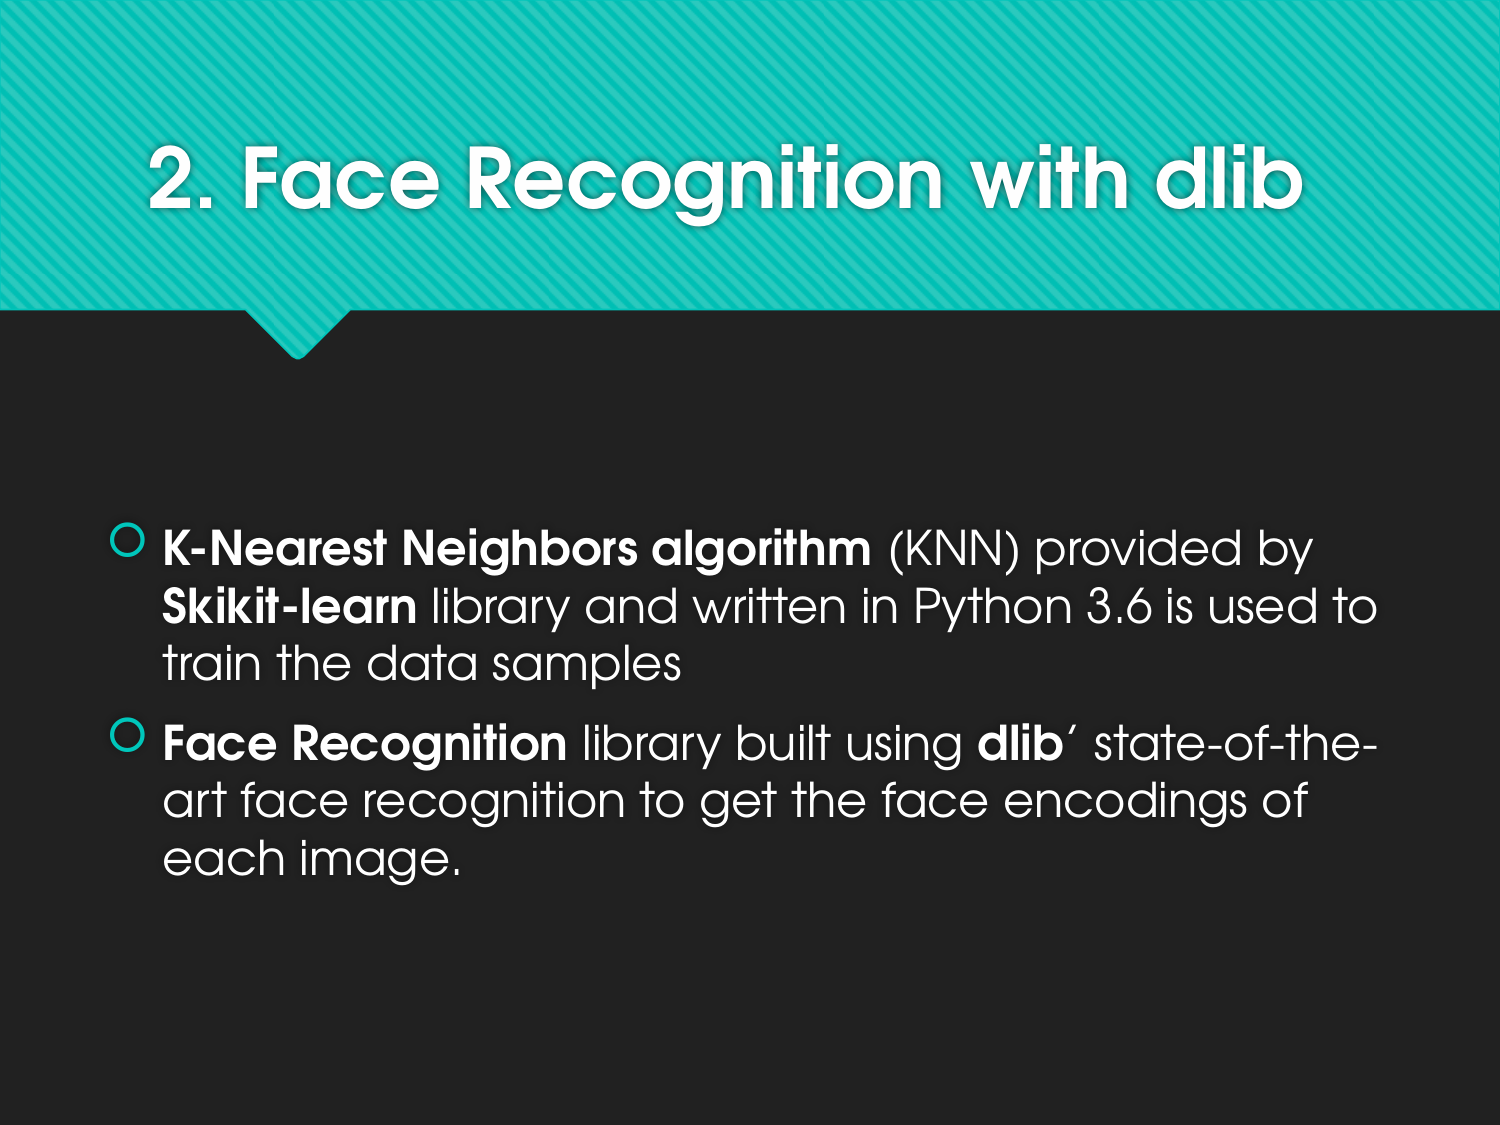

# 2. Face Recognition with dlib
K-Nearest Neighbors algorithm (KNN) provided by Skikit-learn library and written in Python 3.6 is used to train the data samples
Face Recognition library built using dlib’ state-of-the-art face recognition to get the face encodings of each image.